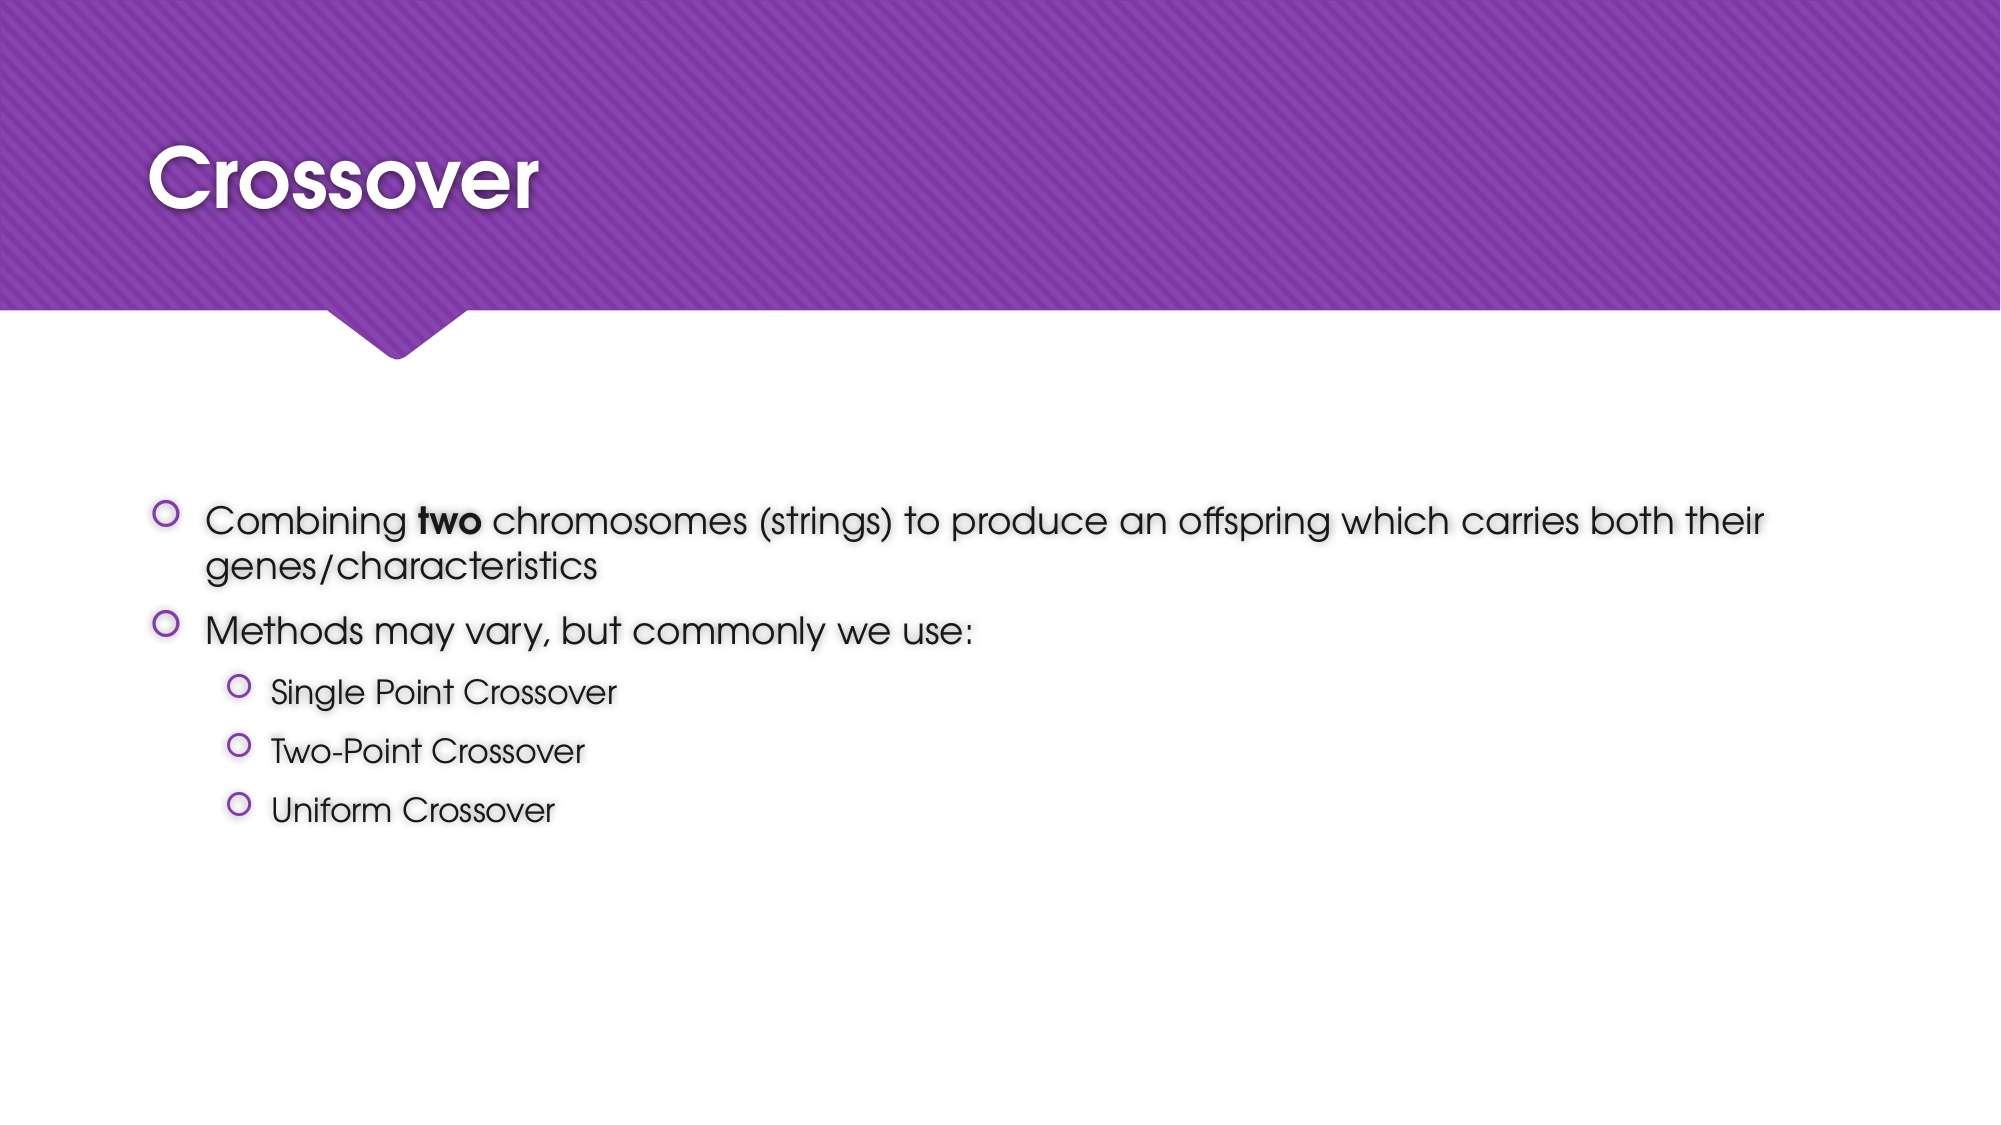

# Crossover
Combining two chromosomes (strings) to produce an offspring which carries both their genes/characteristics
Methods may vary, but commonly we use:
Single Point Crossover
Two-Point Crossover
Uniform Crossover